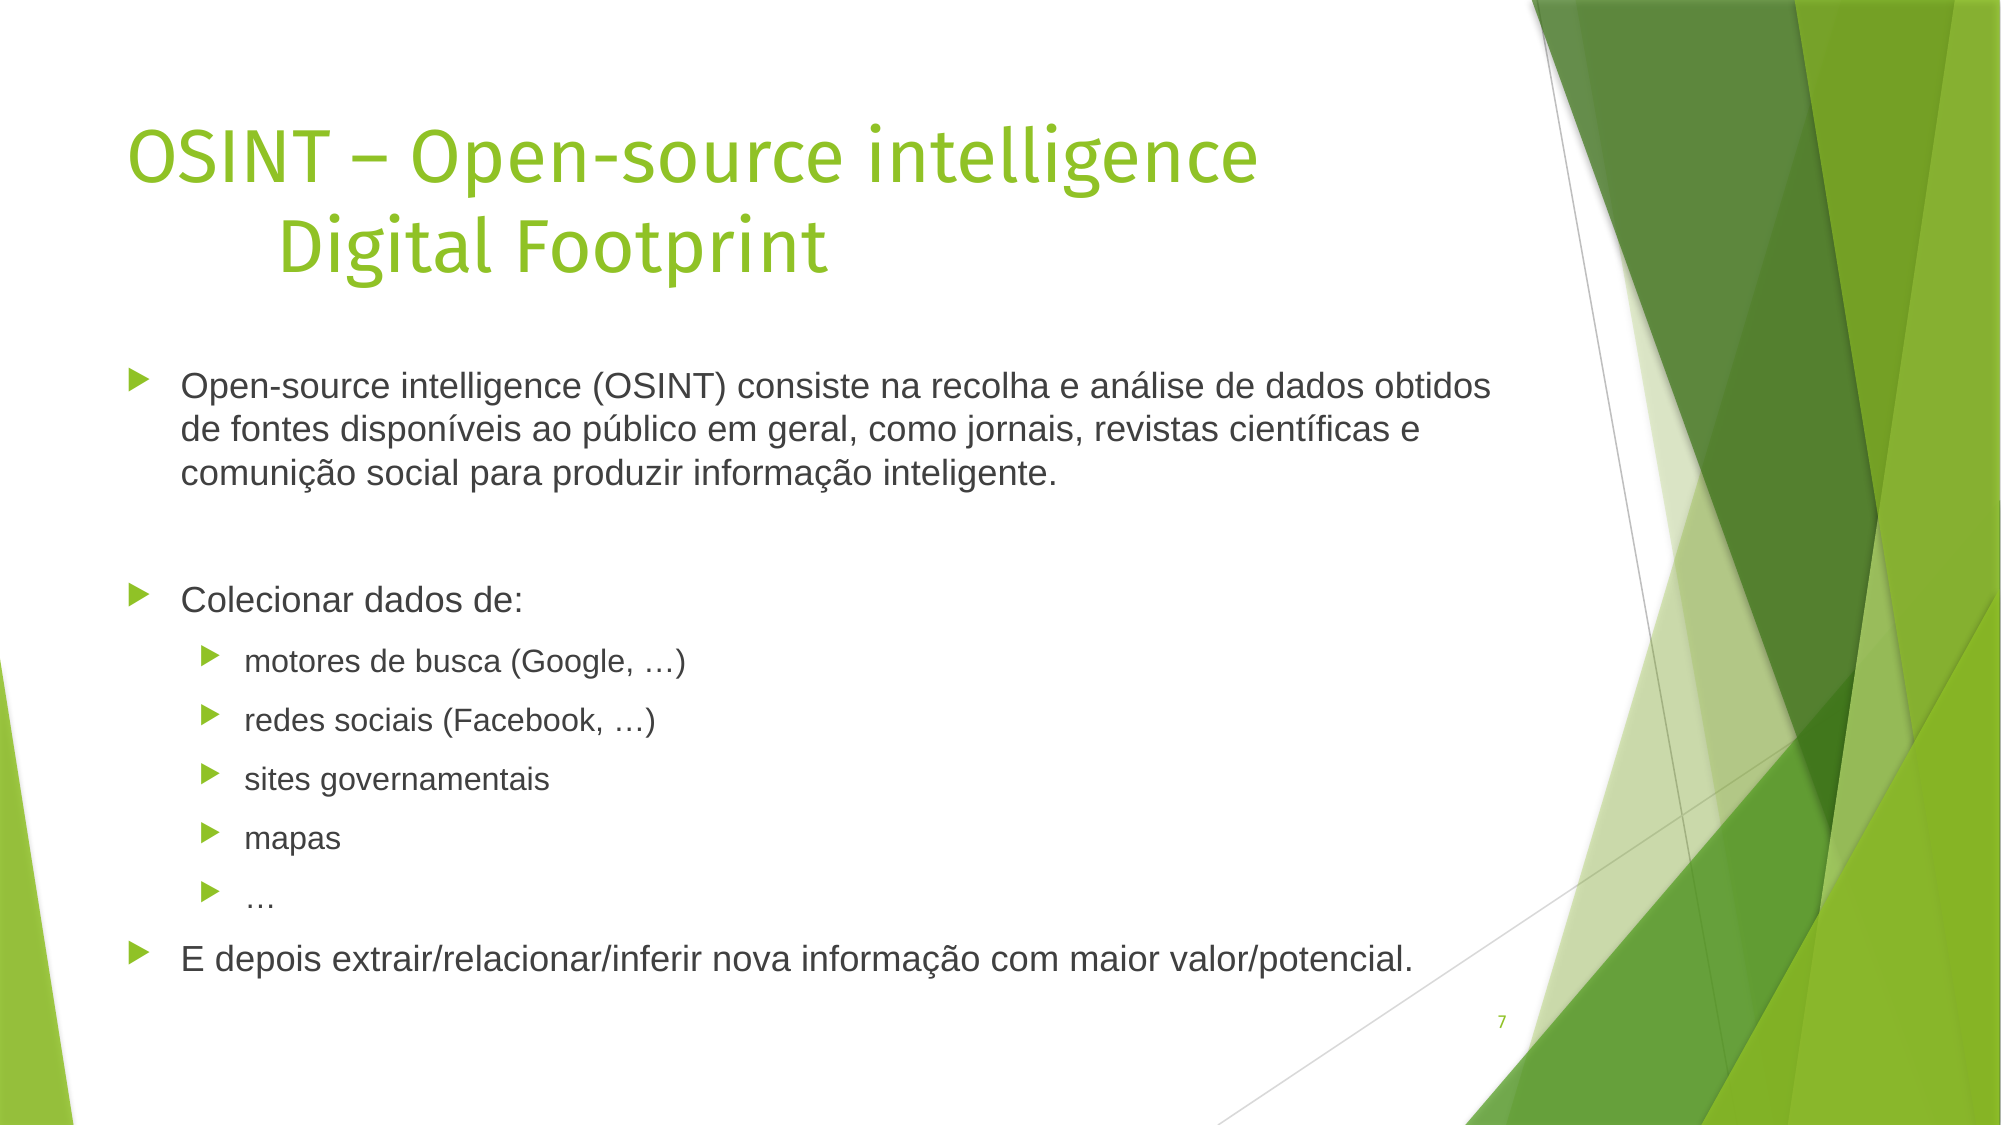

# OSINT – Open-source intelligence Digital Footprint
Open-source intelligence (OSINT) consiste na recolha e análise de dados obtidos de fontes disponíveis ao público em geral, como jornais, revistas científicas e comunição social para produzir informação inteligente.

Colecionar dados de:
motores de busca (Google, …)
redes sociais (Facebook, …)
sites governamentais
mapas
…
E depois extrair/relacionar/inferir nova informação com maior valor/potencial.
7